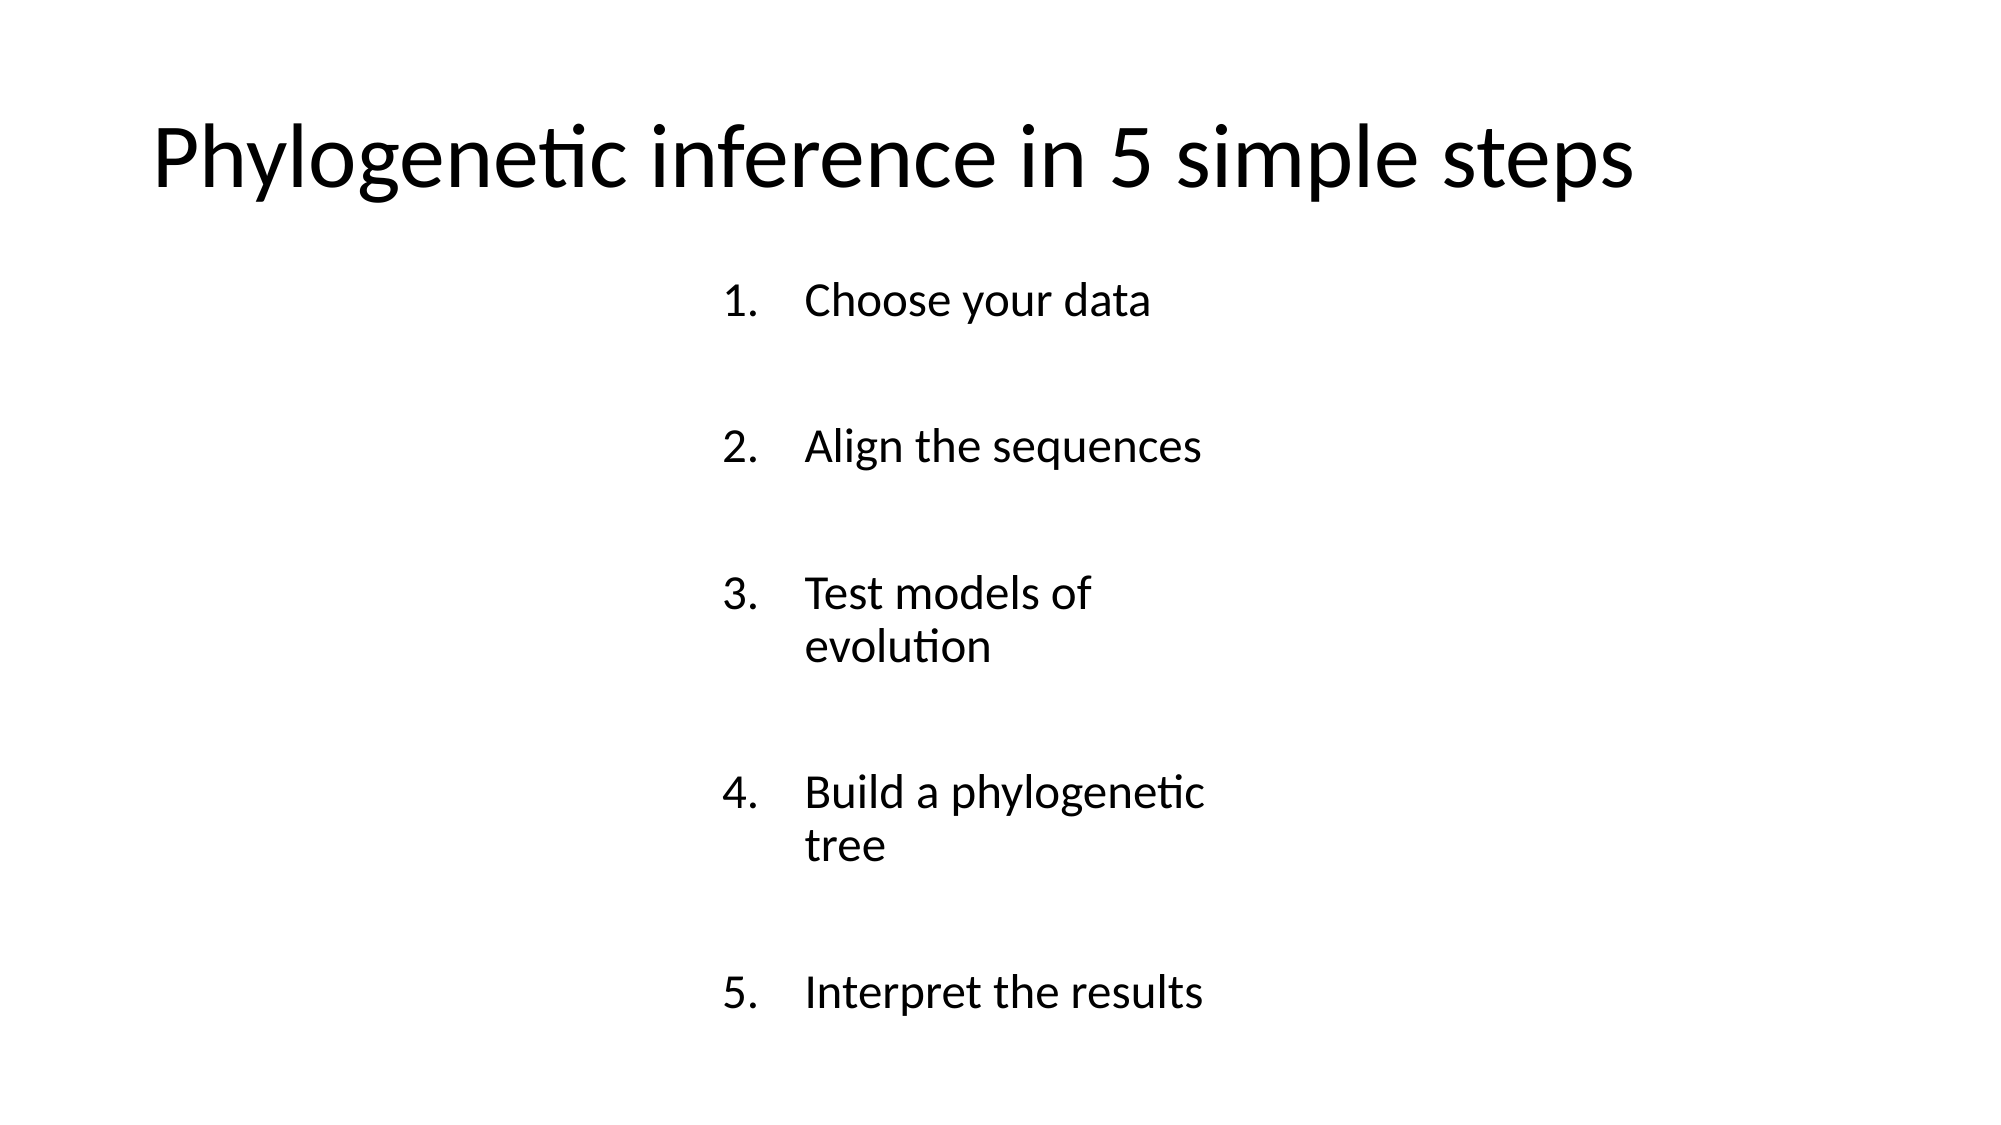

# Phylogenetic inference in 5 simple steps
Choose your data

Align the sequences

Test models of evolution

Build a phylogenetic tree

Interpret the results